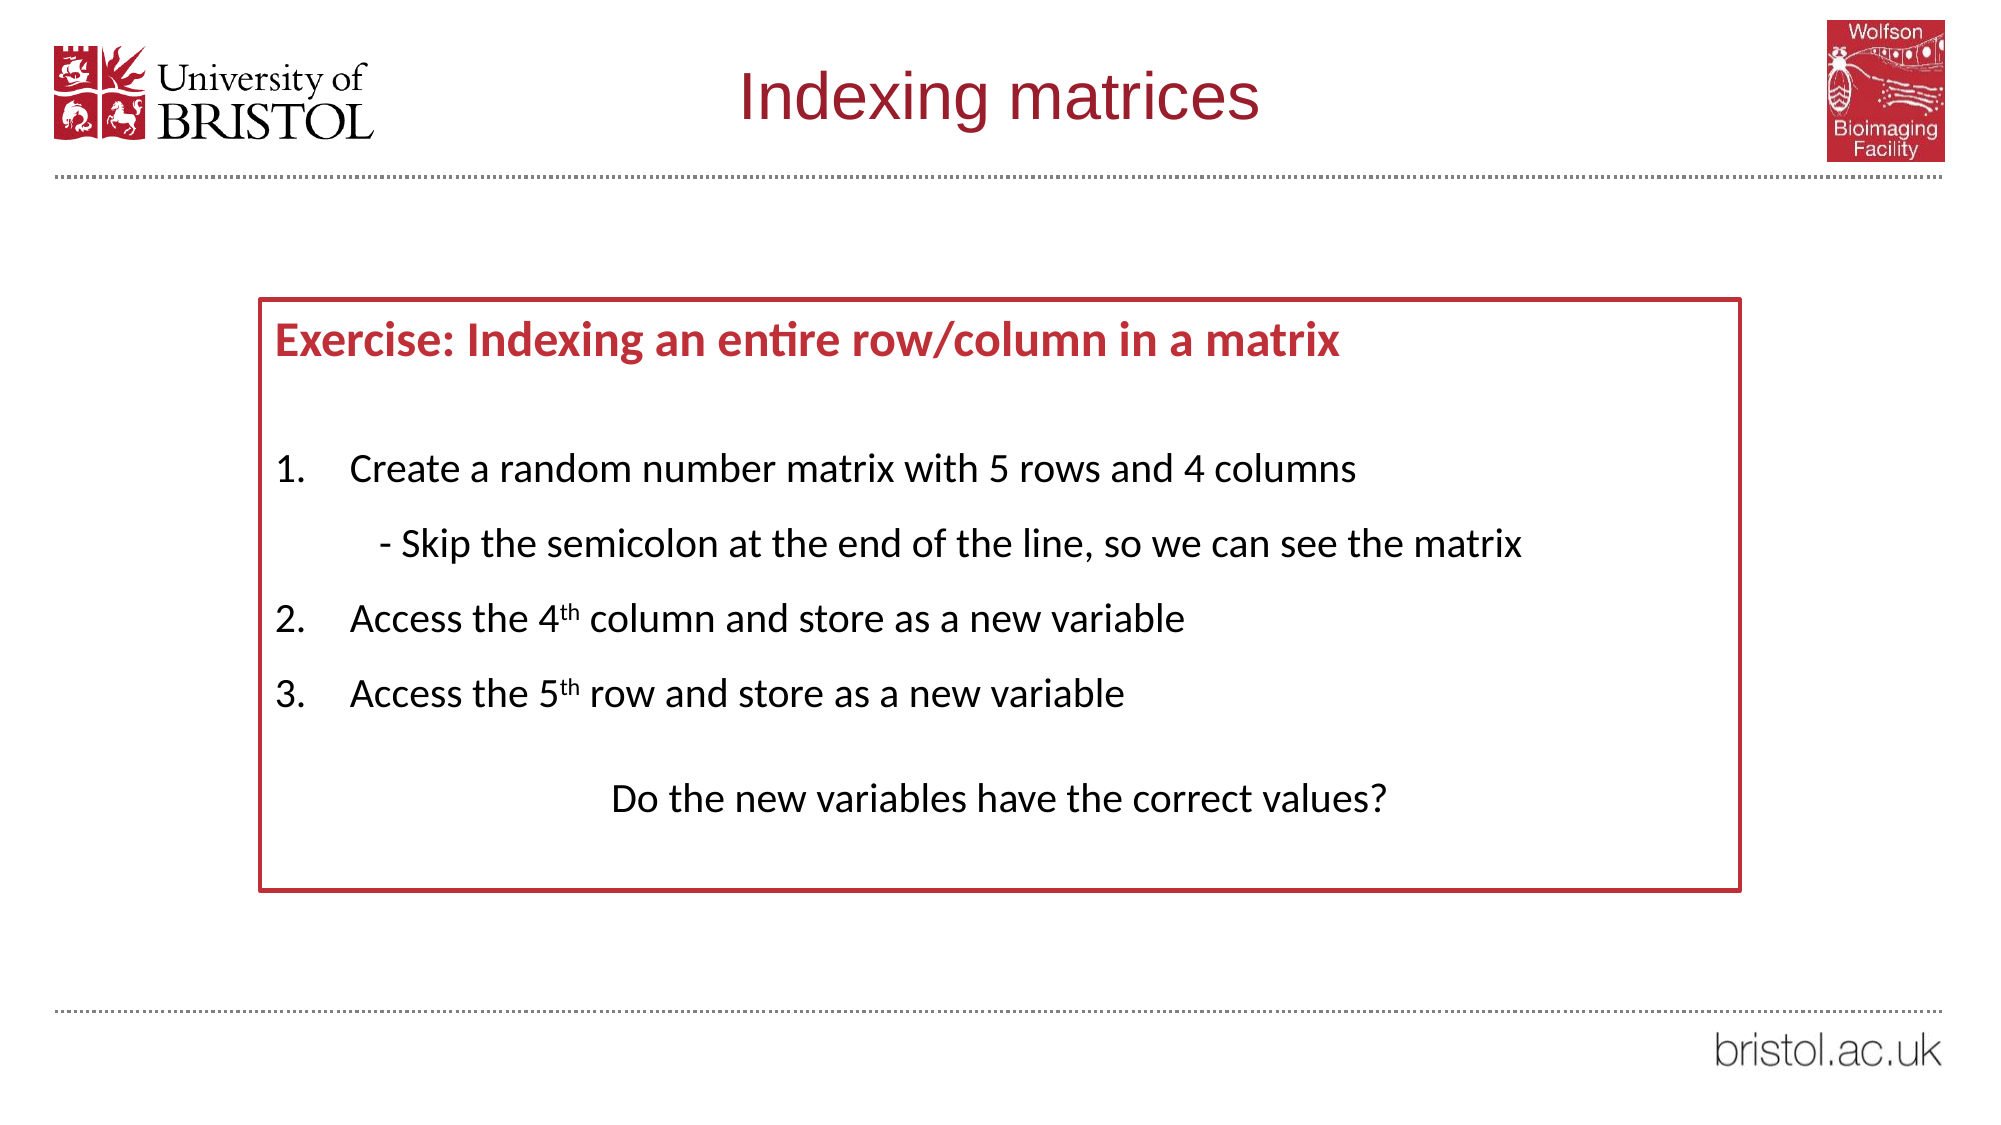

# Indexing matrices
Exercise: Indexing an entire row/column in a matrix

Create a random number matrix with 5 rows and 4 columns
           - Skip the semicolon at the end of the line, so we can see the matrix
Access the 4th column and store as a new variable
Access the 5th row and store as a new variable

Do the new variables have the correct values?